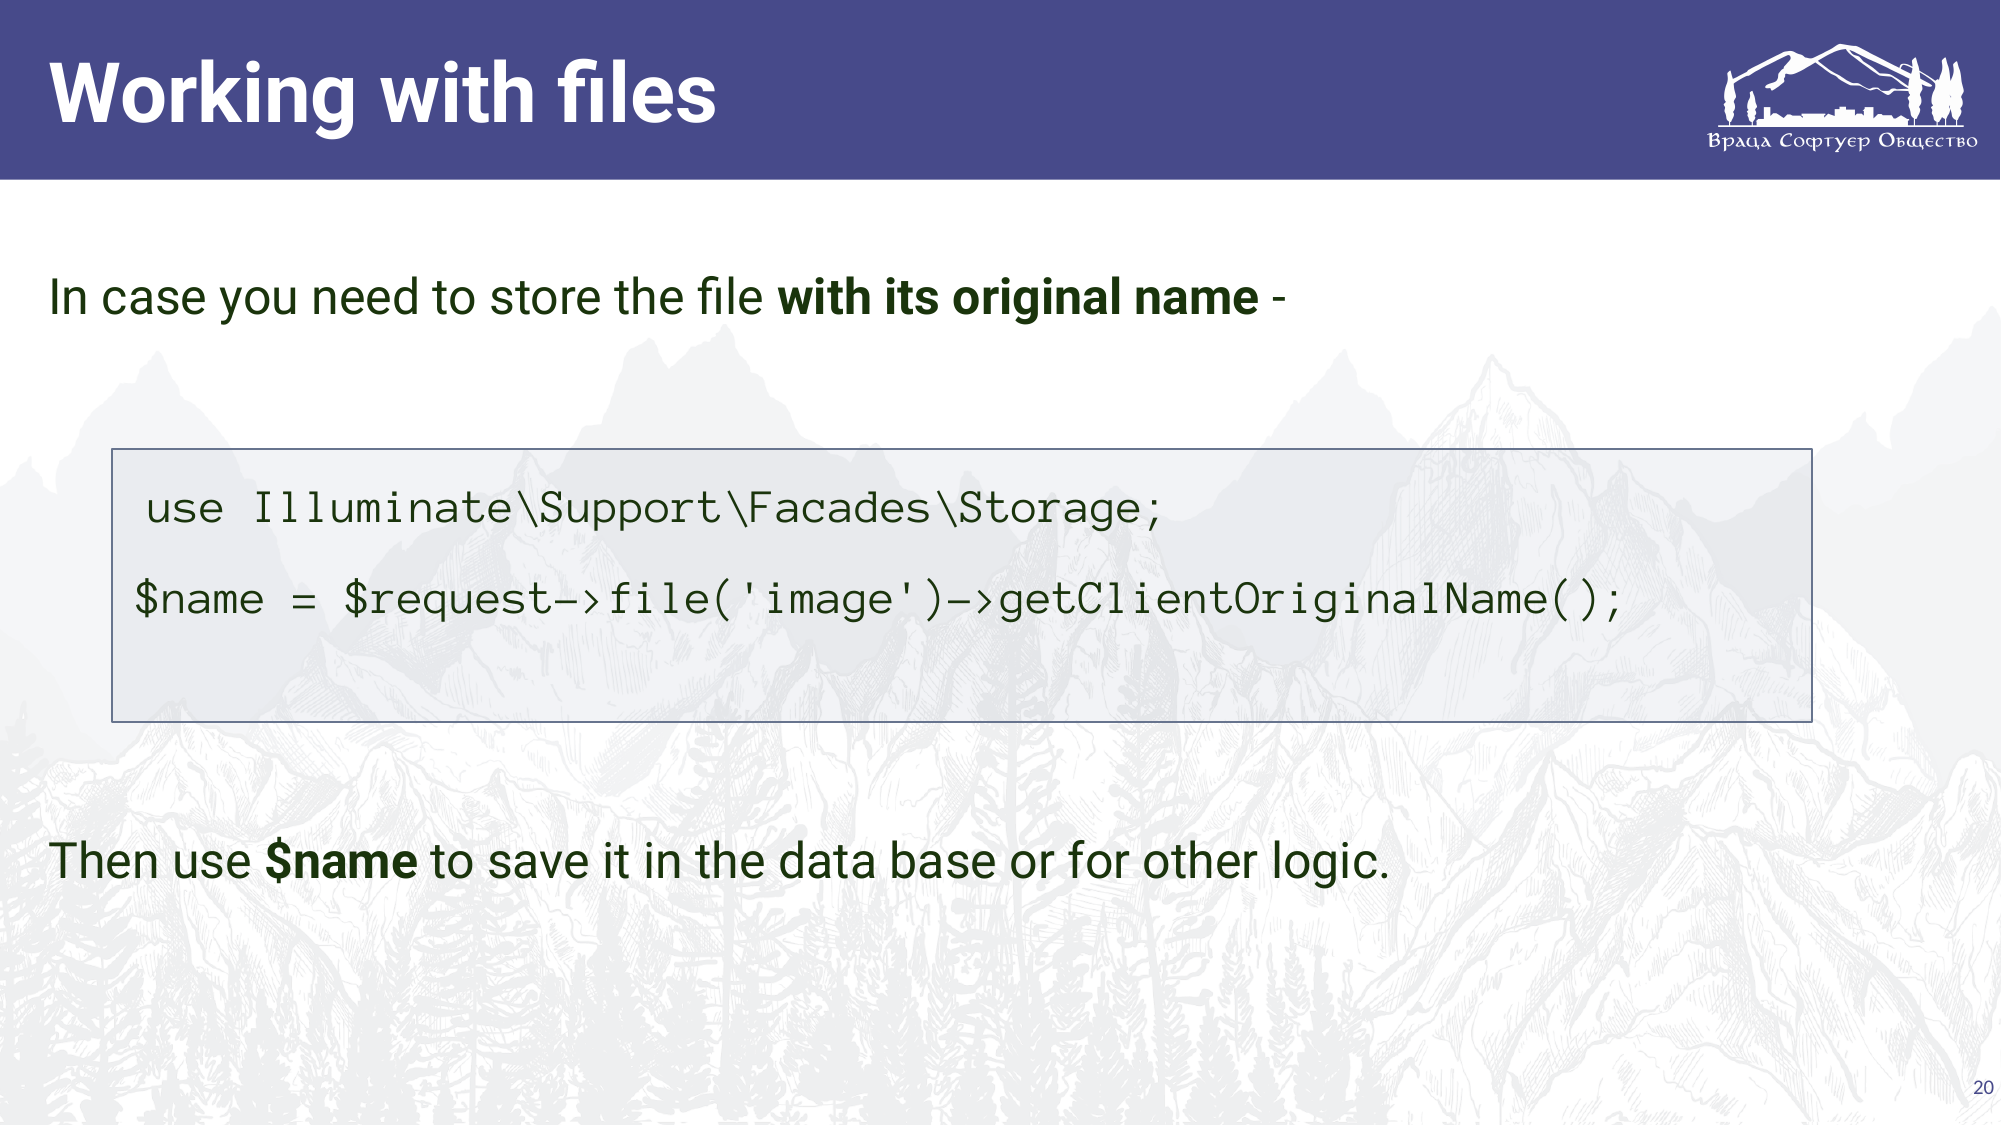

# Working with files
In case you need to store the file with its original name -

Then use $name to save it in the data base or for other logic.

 use Illuminate\Support\Facades\Storage;
$name = $request->file('image')->getClientOriginalName();

20